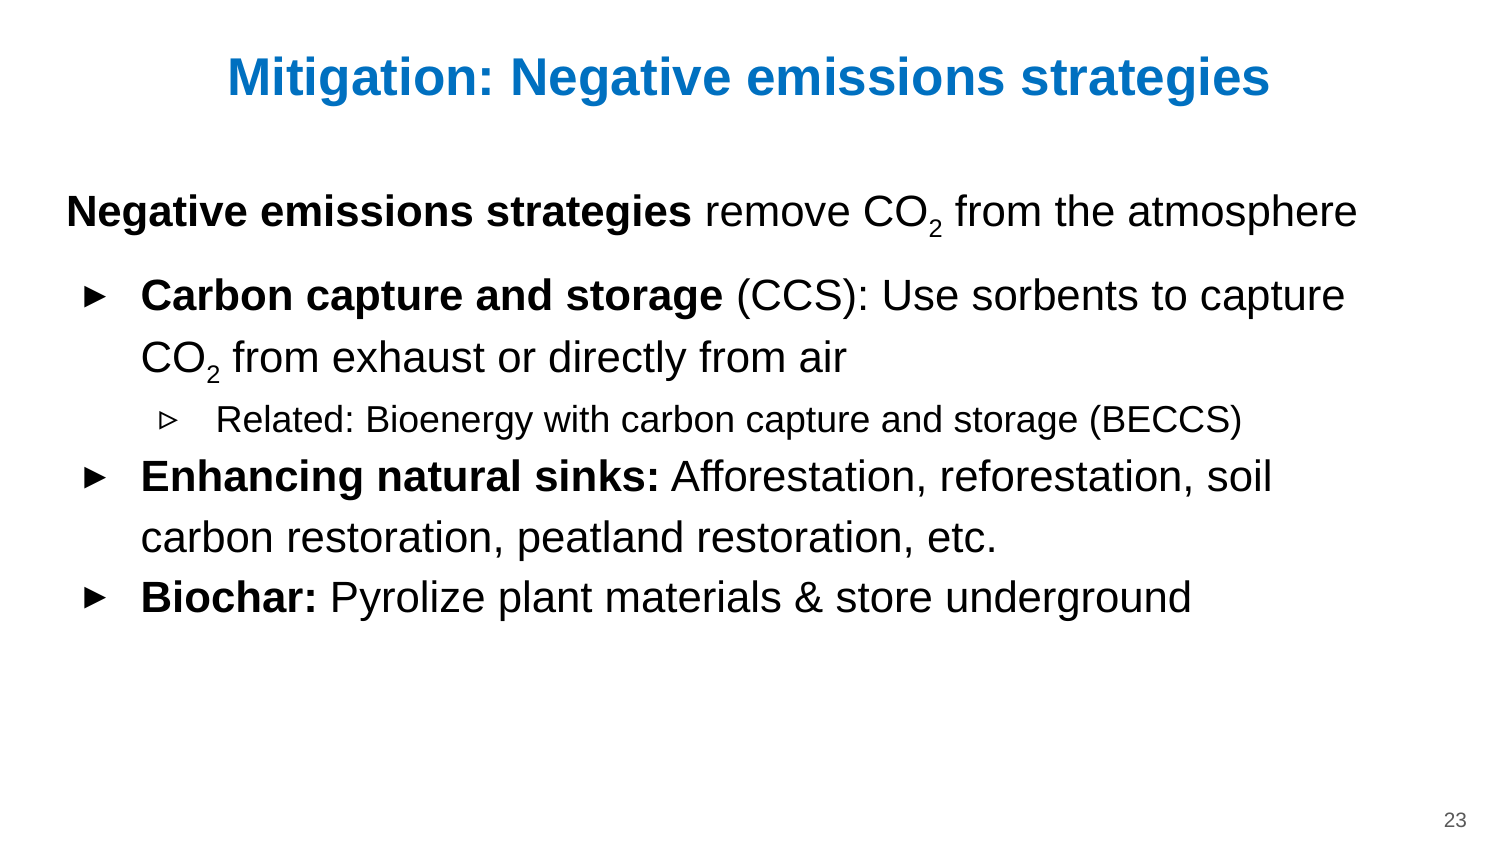

# Mitigation: Negative emissions strategies
Negative emissions strategies remove CO2 from the atmosphere
Carbon capture and storage (CCS): Use sorbents to capture CO2 from exhaust or directly from air
Related: Bioenergy with carbon capture and storage (BECCS)
Enhancing natural sinks: Afforestation, reforestation, soil carbon restoration, peatland restoration, etc.
Biochar: Pyrolize plant materials & store underground
23